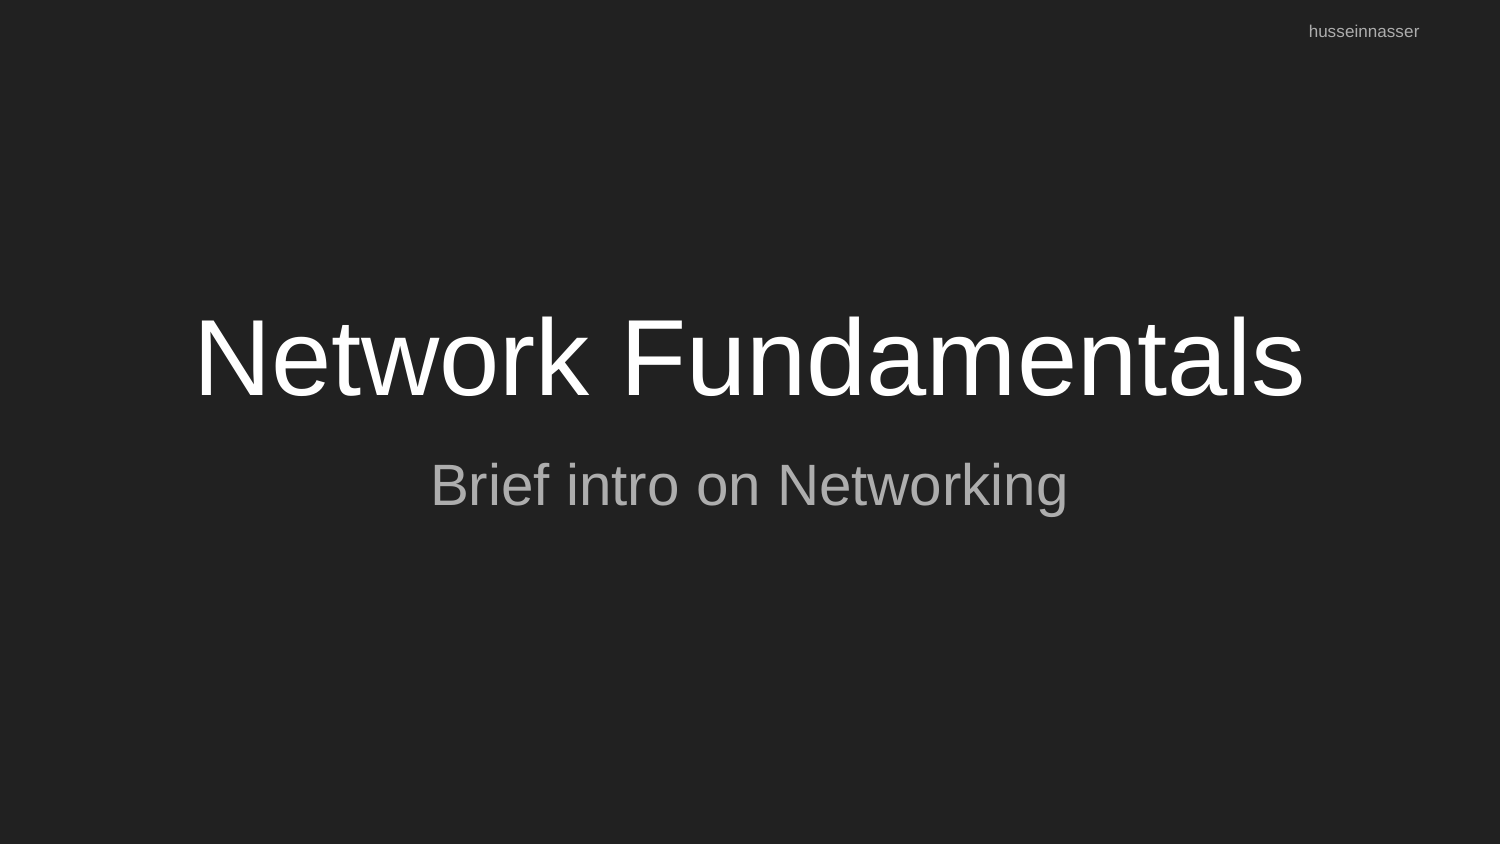

husseinnasser
# Network Fundamentals
Brief intro on Networking